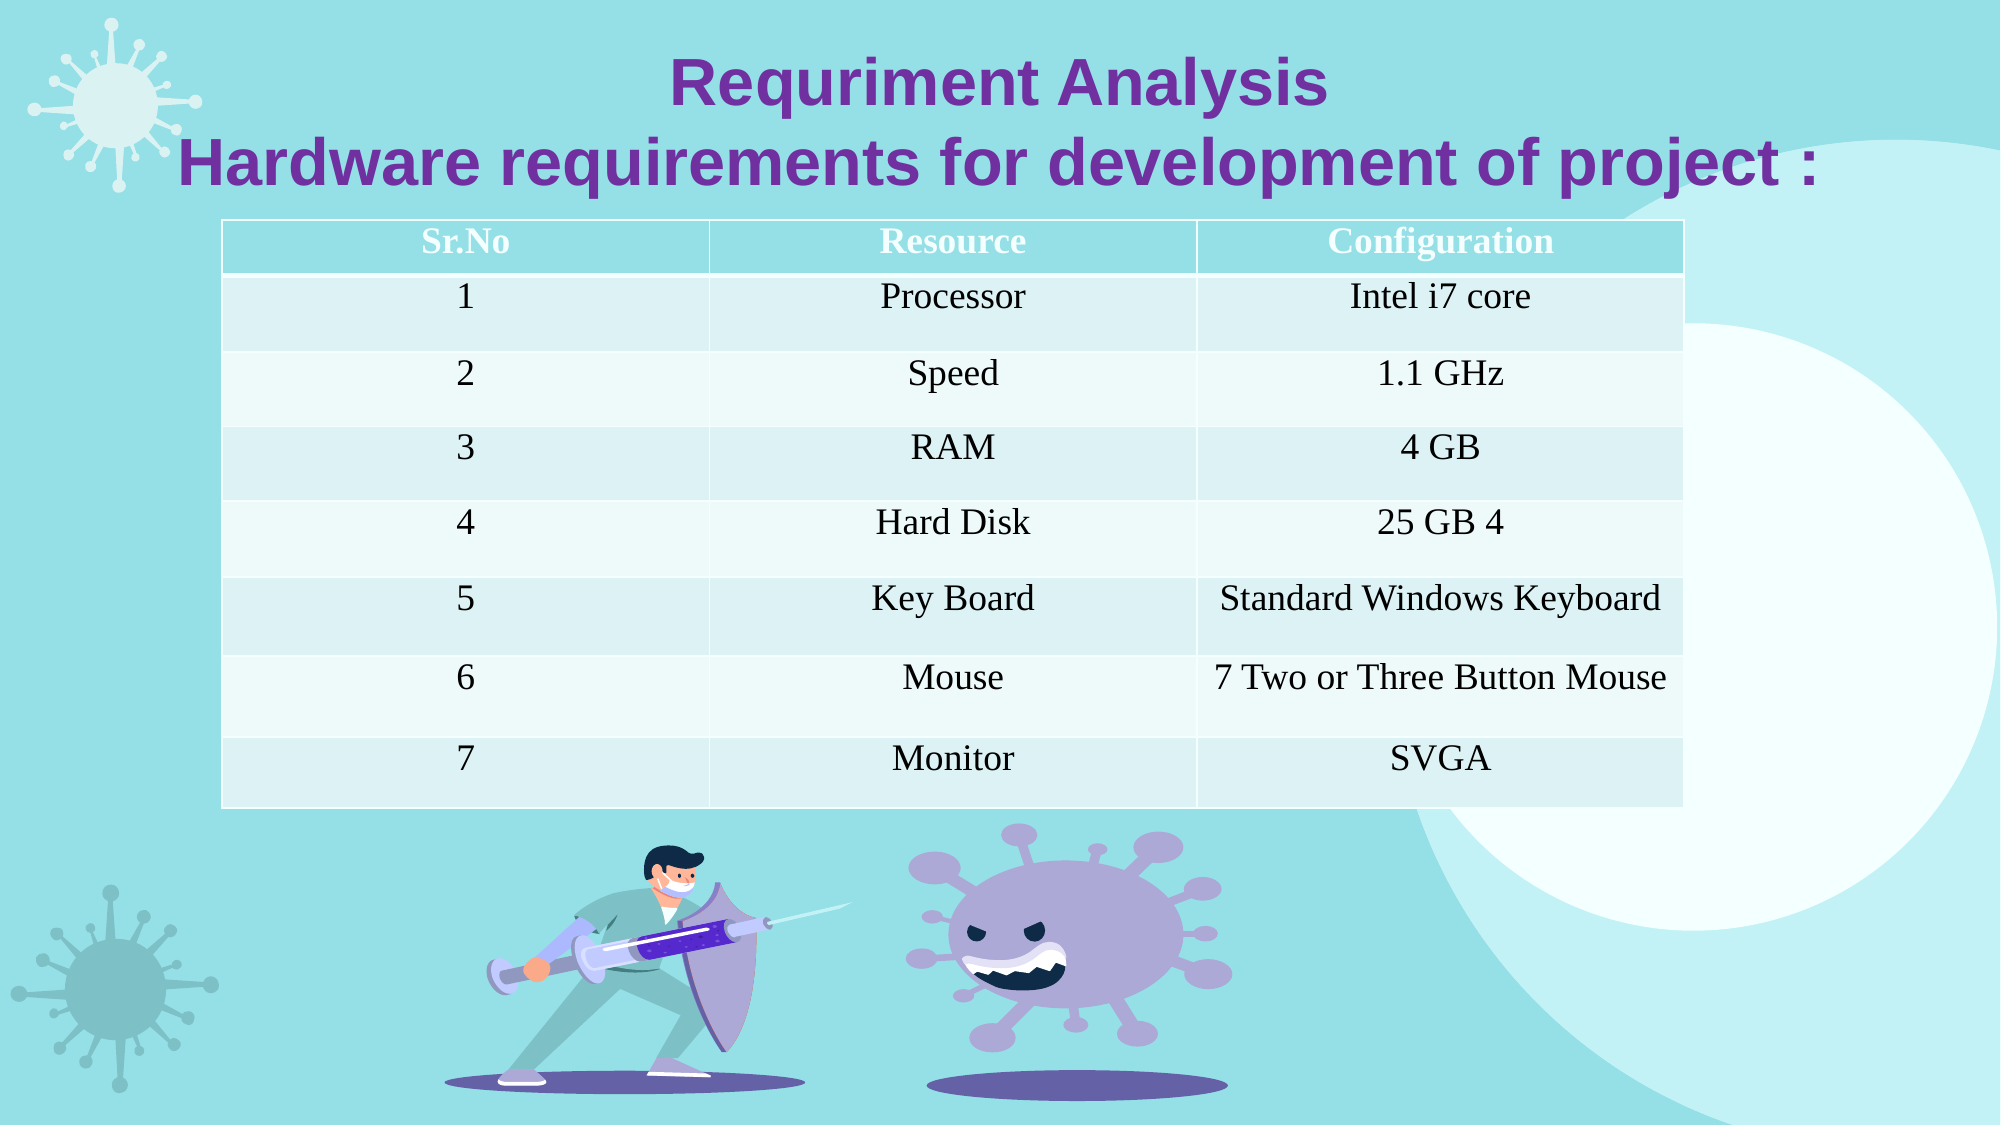

# Requriment Analysis Hardware requirements for development of project :

| Sr.No | Resource | Configuration |
| --- | --- | --- |
| 1 | Processor | Intel i7 core |
| 2 | Speed | 1.1 GHz |
| 3 | RAM | 4 GB |
| 4 | Hard Disk | 25 GB 4 |
| 5 | Key Board | Standard Windows Keyboard |
| 6 | Mouse | 7 Two or Three Button Mouse |
| 7 | Monitor | SVGA |